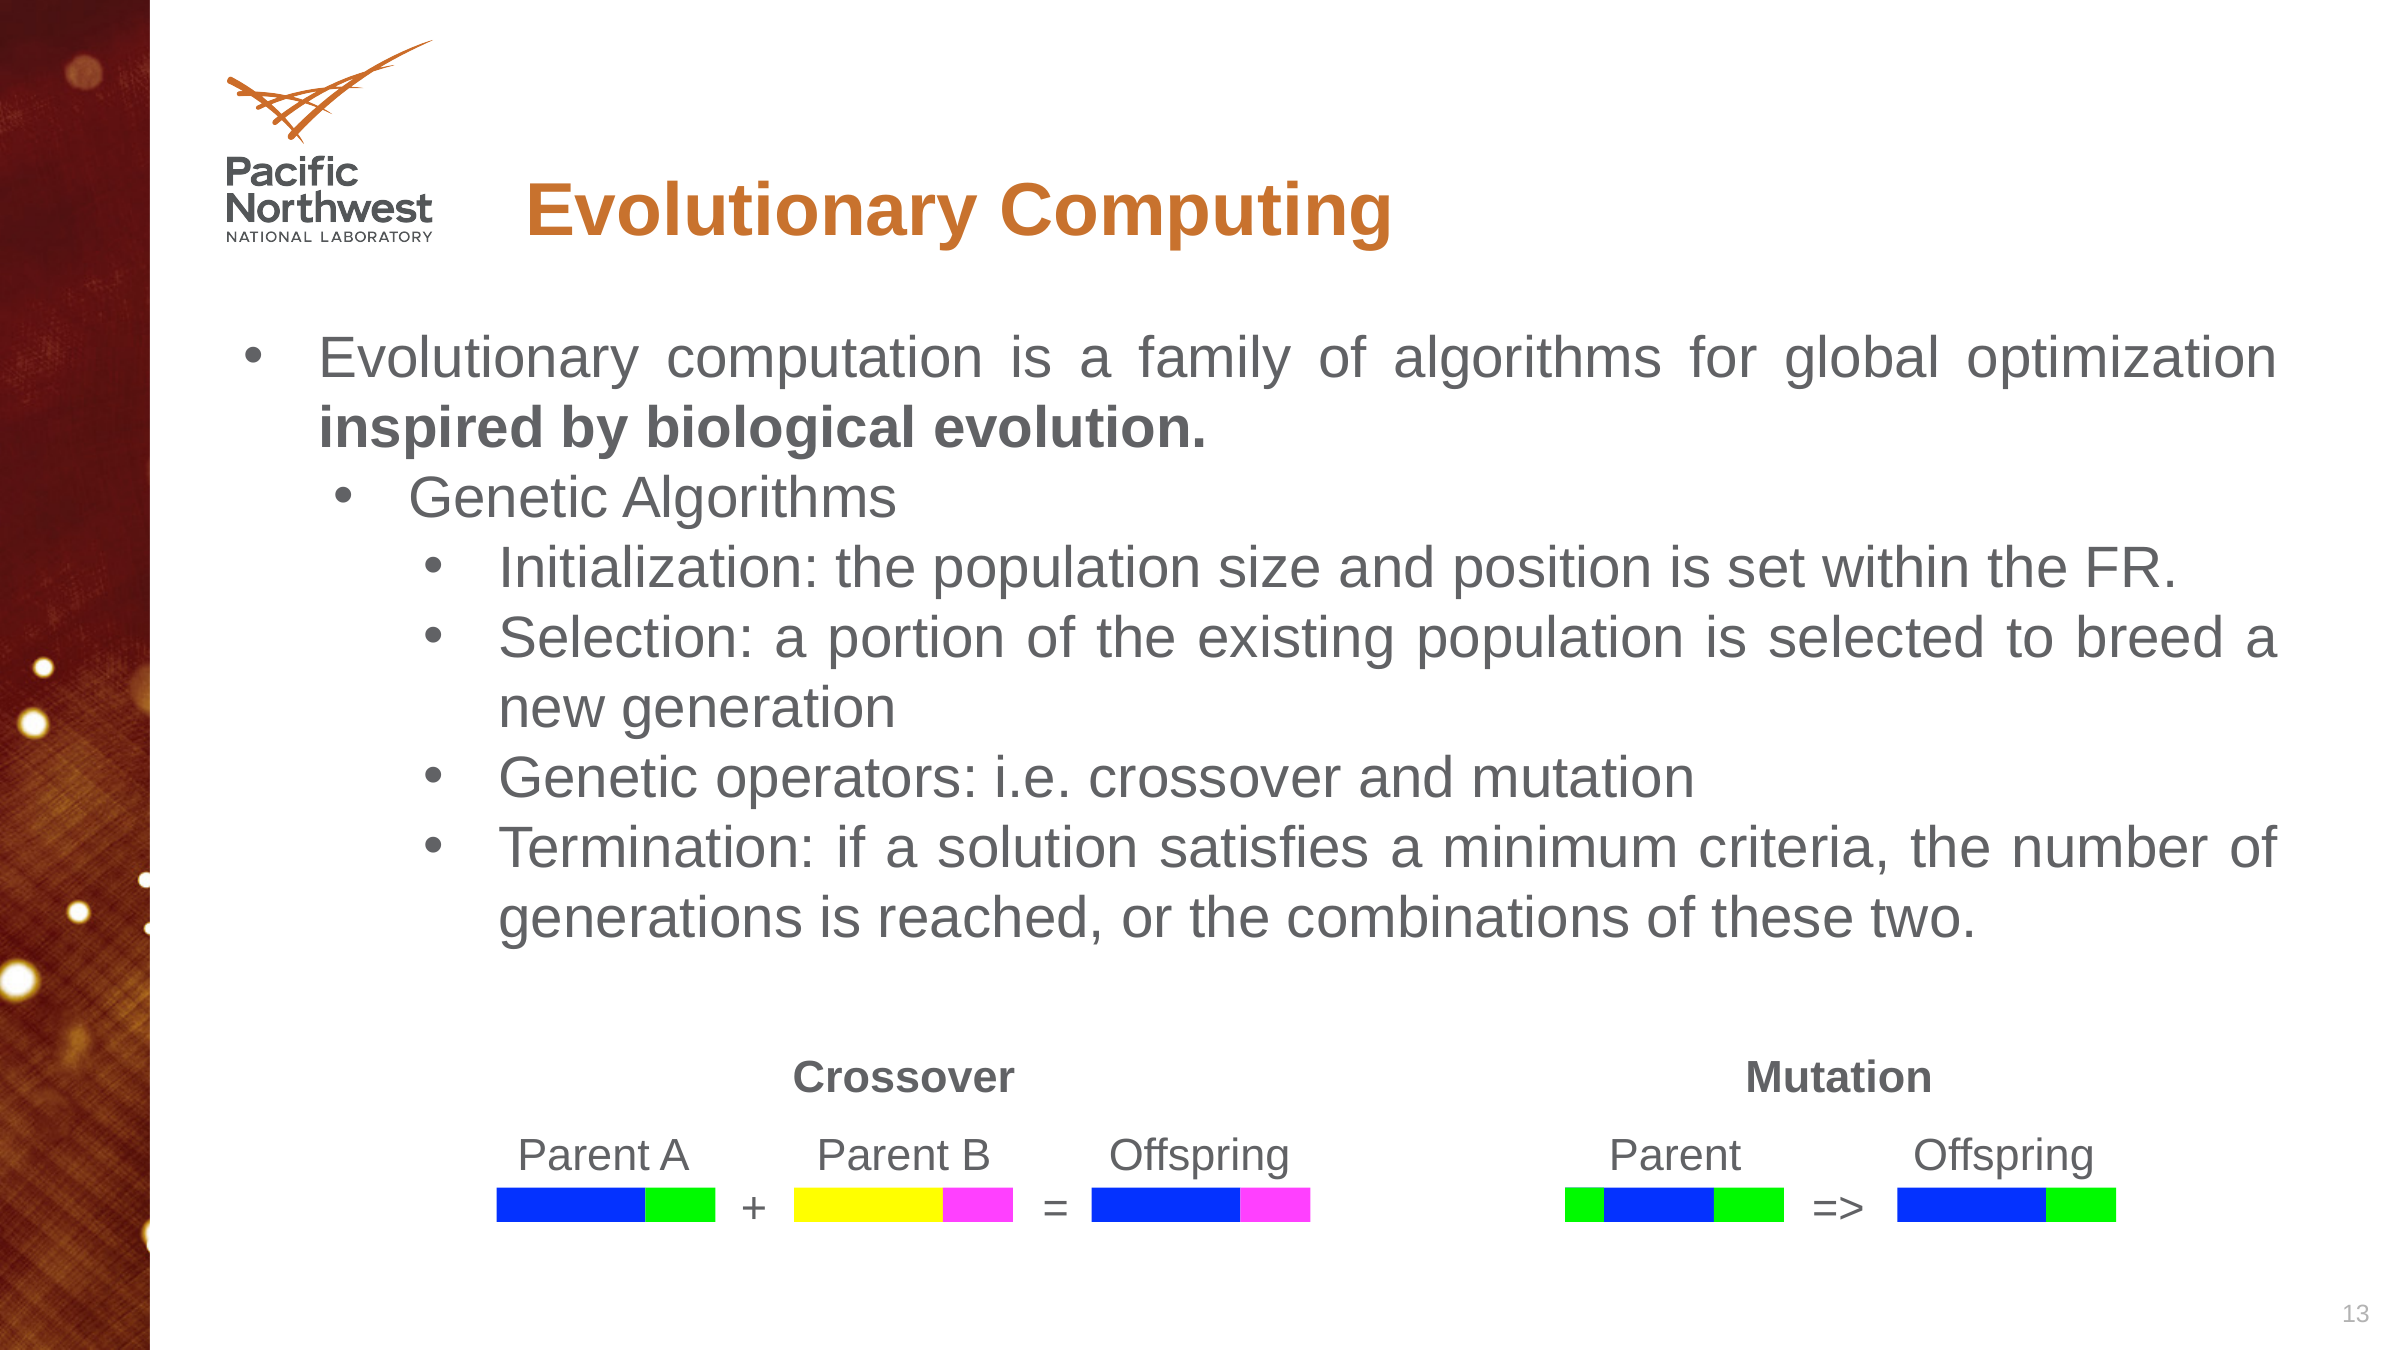

# Evolutionary Computing
Evolutionary computation is a family of algorithms for global optimization inspired by biological evolution.
Genetic Algorithms
Initialization: the population size and position is set within the FR.
Selection: a portion of the existing population is selected to breed a new generation
Genetic operators: i.e. crossover and mutation
Termination: if a solution satisfies a minimum criteria, the number of generations is reached, or the combinations of these two.
Crossover
Mutation
Parent A
Parent B
Offspring
Parent
Offspring
+
=

=>

13